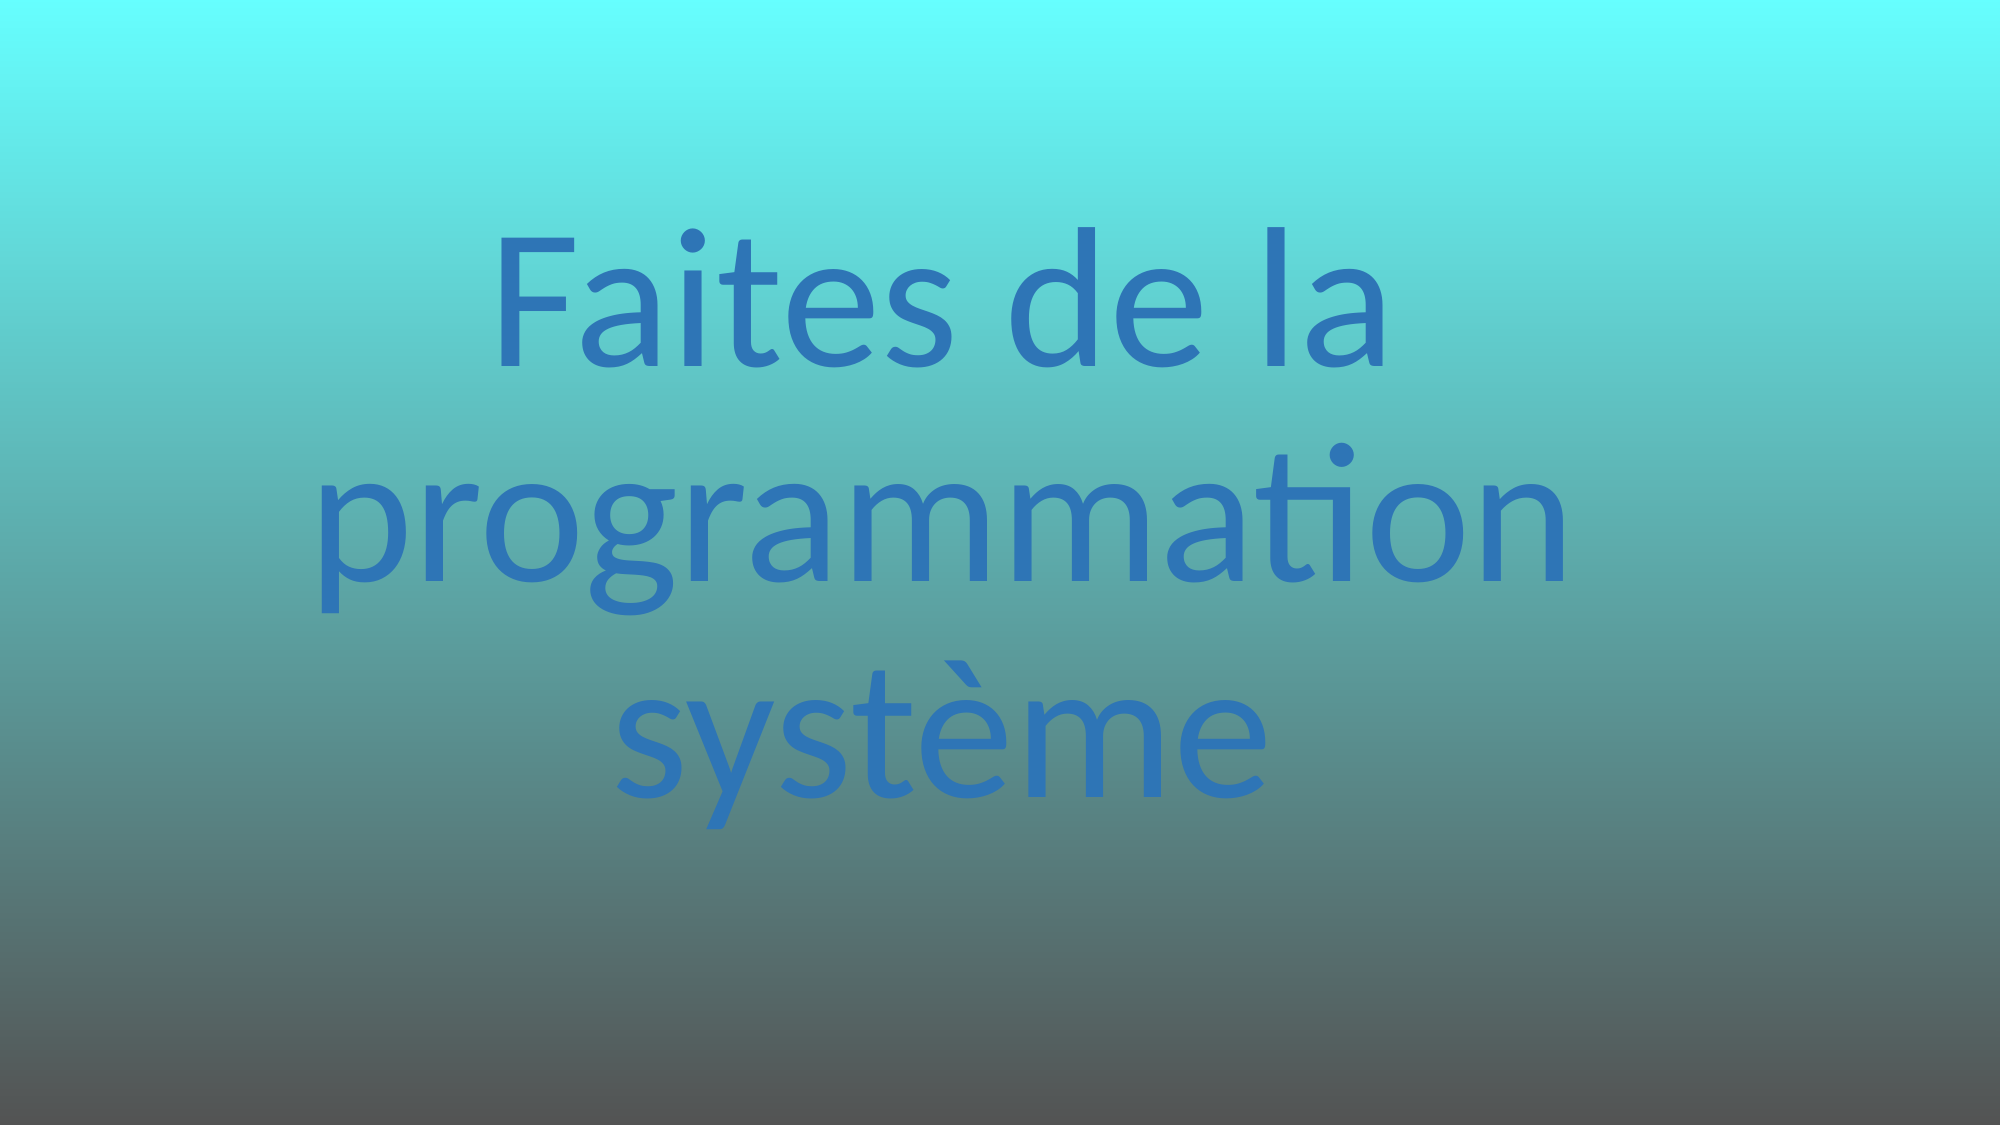

# Faites de la programmation système

533